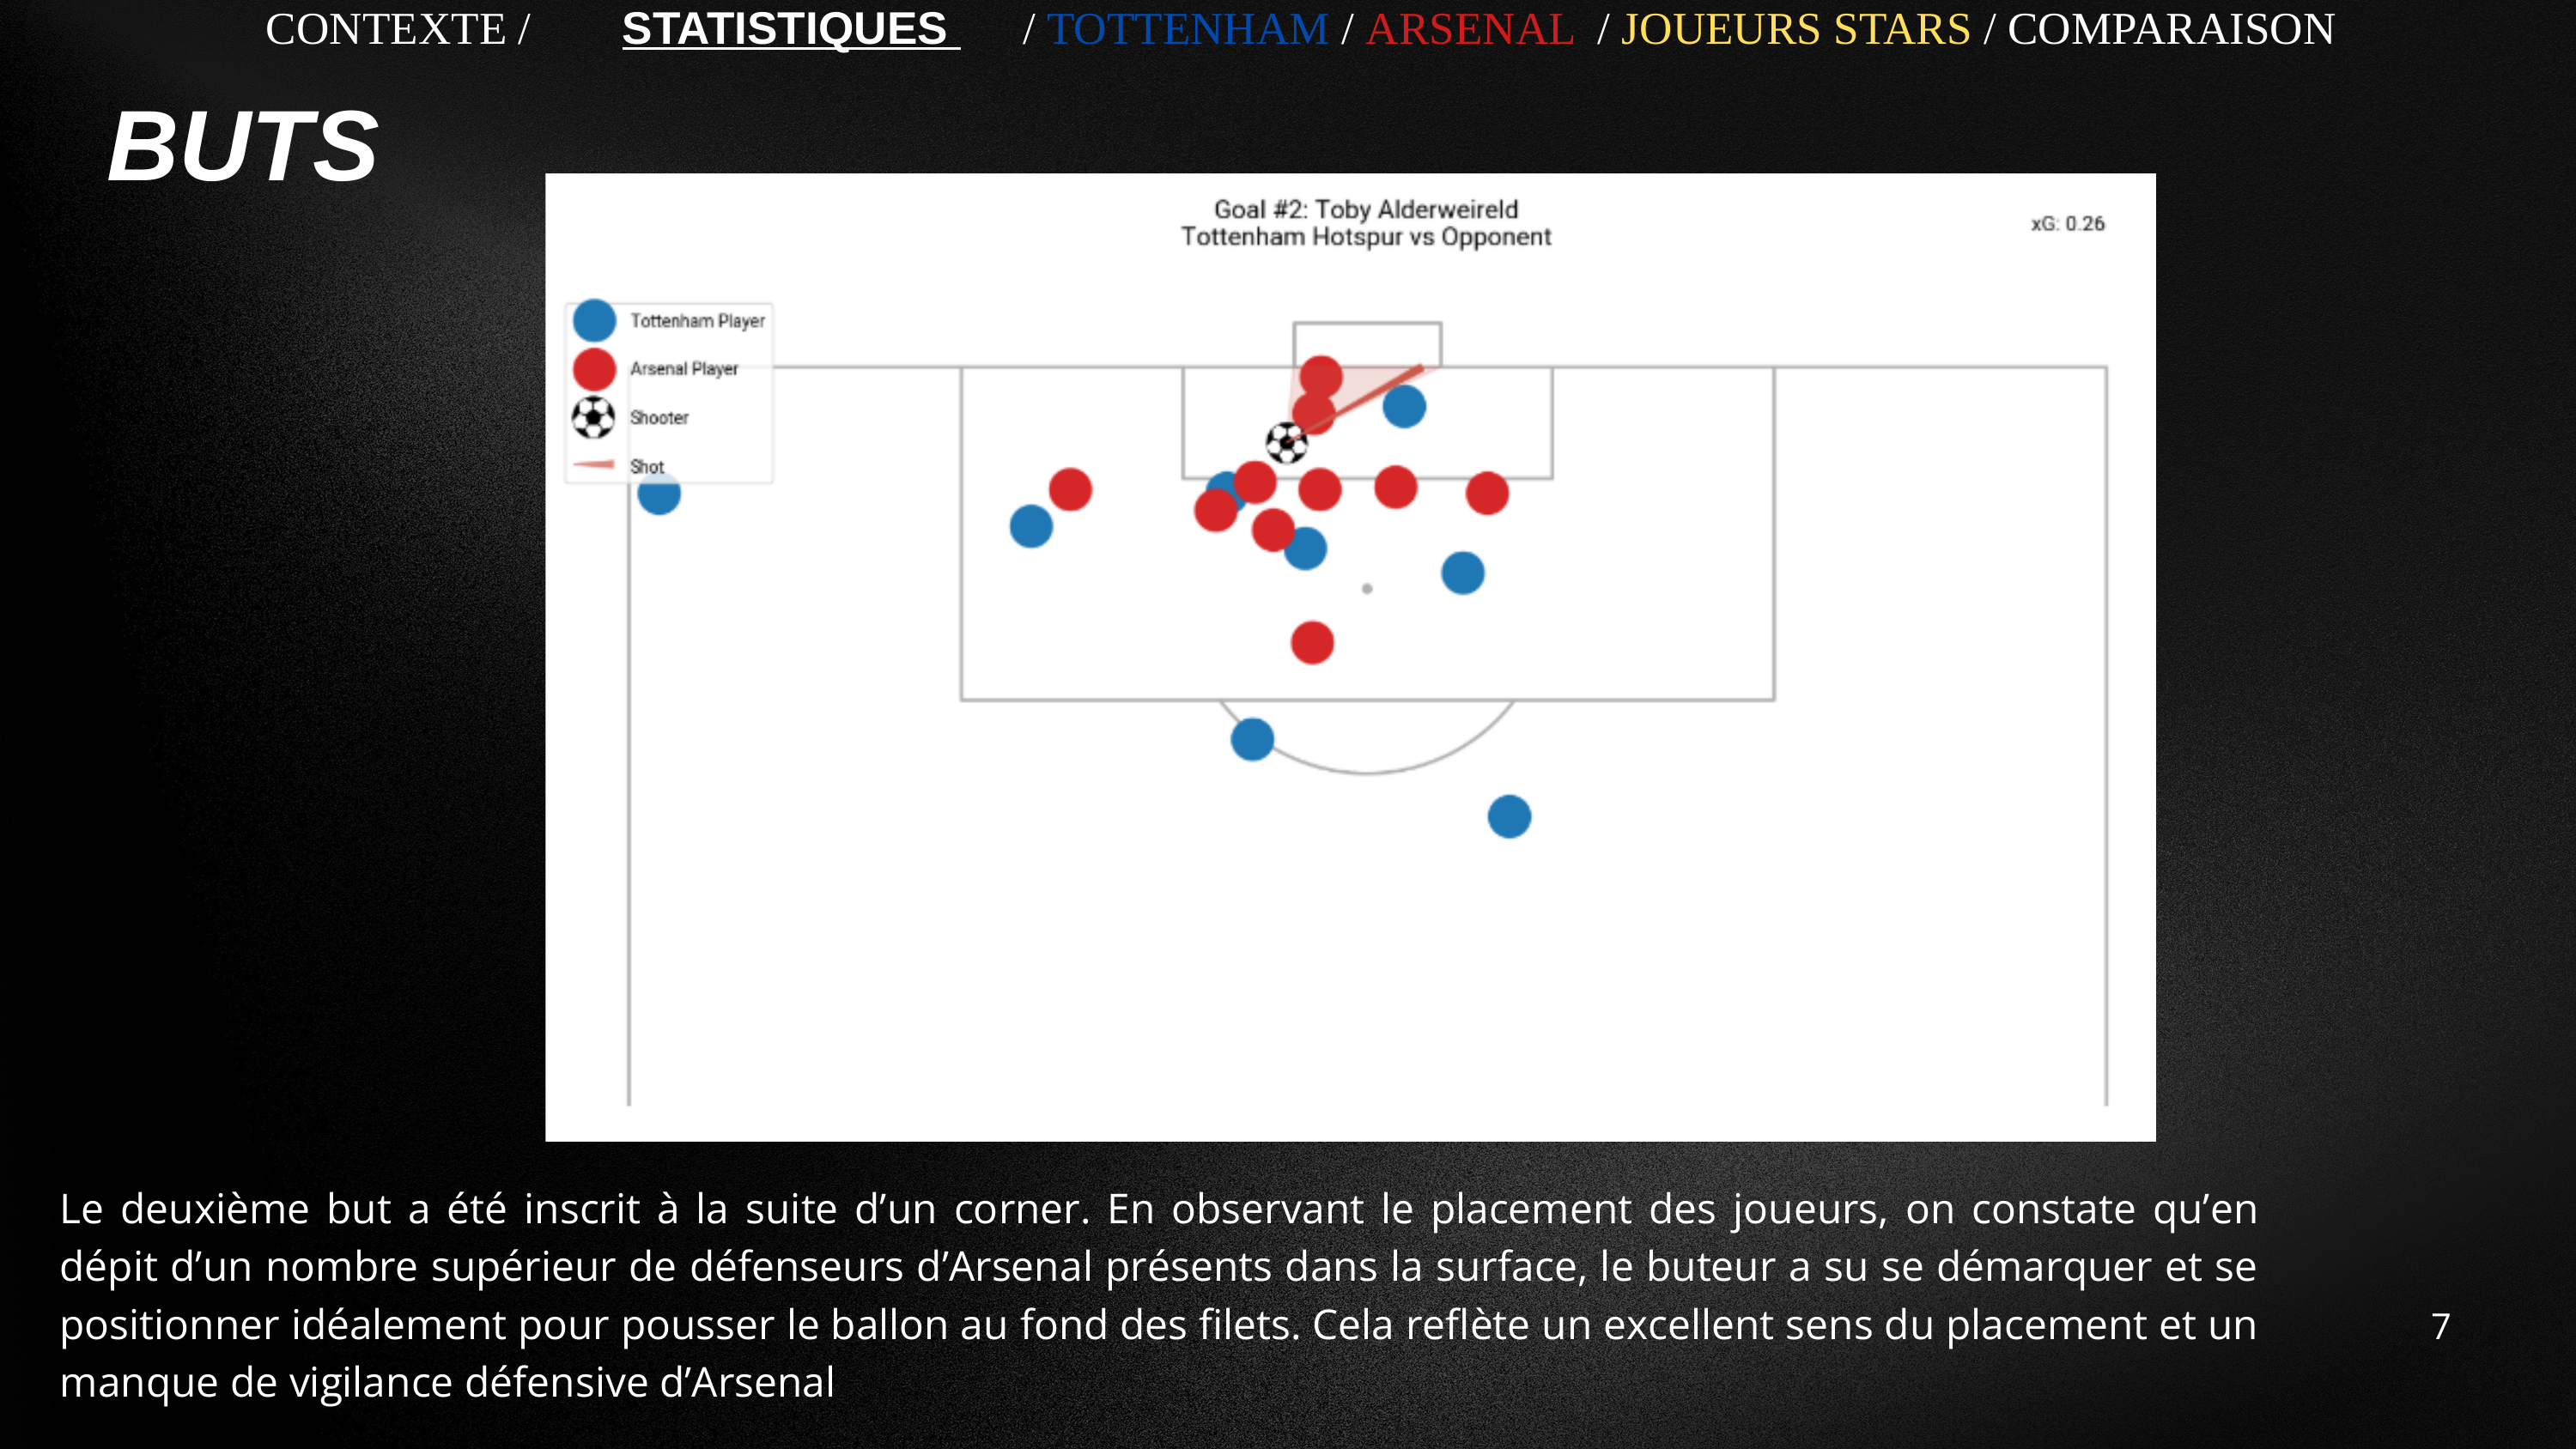

CONTEXTE /        STATISTIQUES      / TOTTENHAM / ARSENAL  / JOUEURS STARS / COMPARAISON
BUTS

Le deuxième but a été inscrit à la suite d’un corner. En observant le placement des joueurs, on constate qu’en dépit d’un nombre supérieur de défenseurs d’Arsenal présents dans la surface, le buteur a su se démarquer et se positionner idéalement pour pousser le ballon au fond des filets. Cela reflète un excellent sens du placement et un manque de vigilance défensive d’Arsenal
7